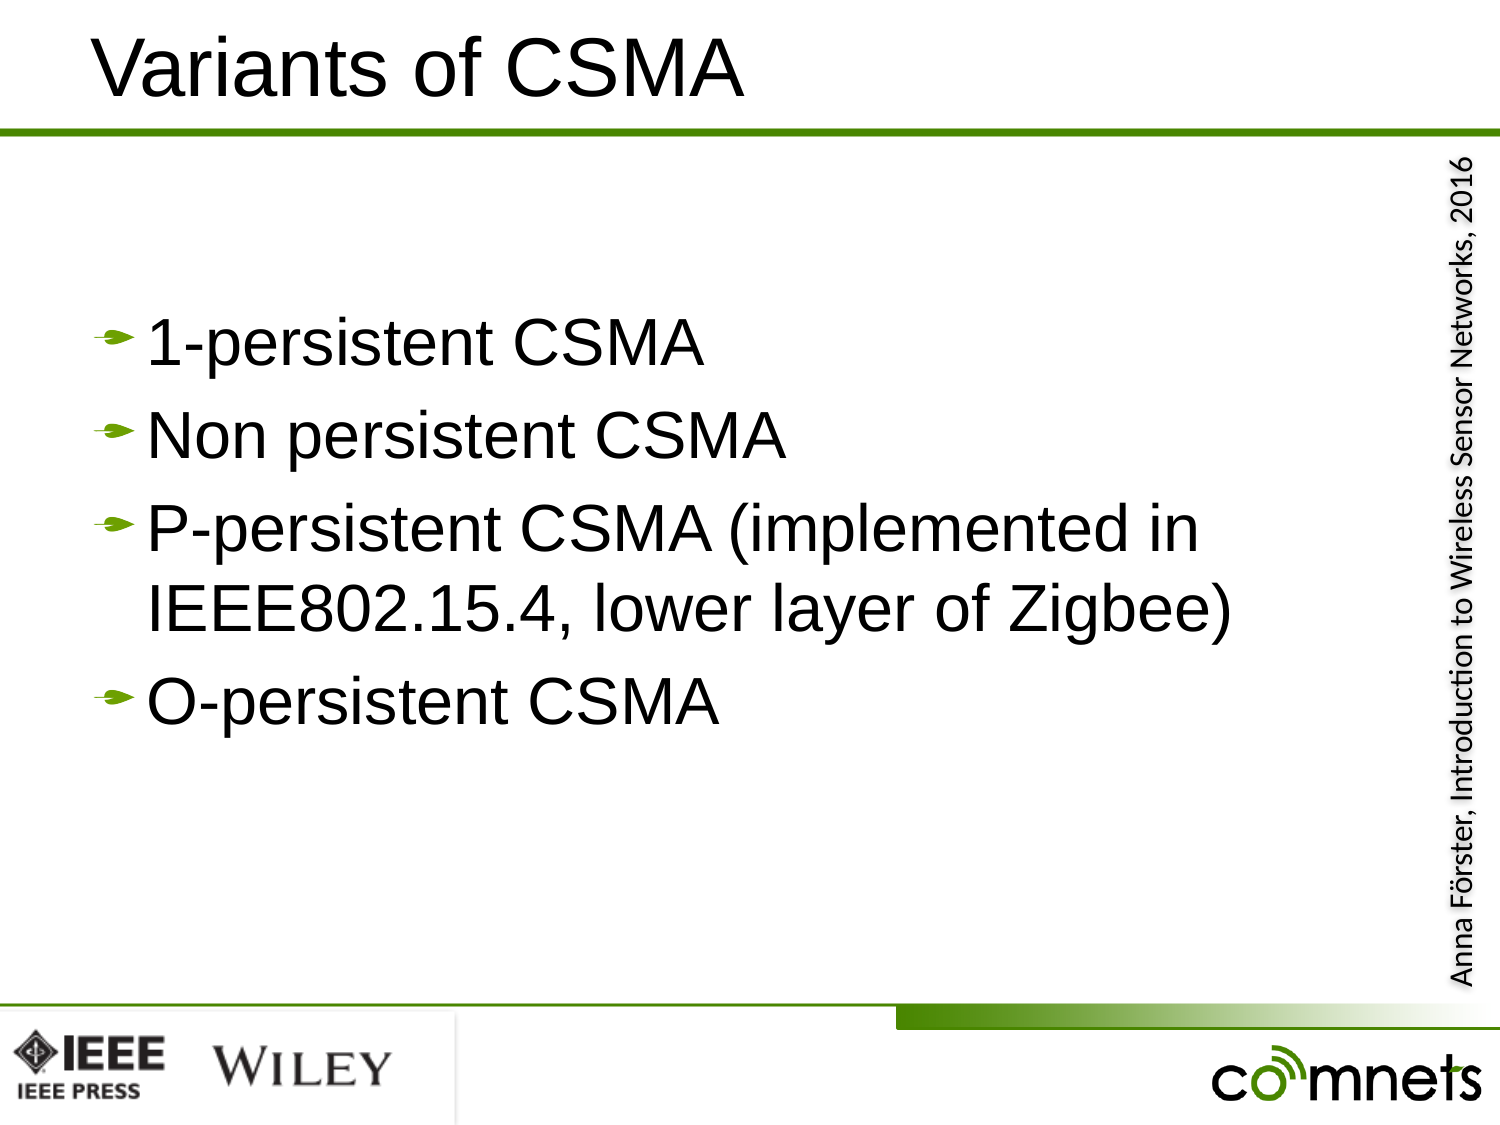

# Variants of CSMA
1-persistent CSMA
Non persistent CSMA
P-persistent CSMA (implemented in IEEE802.15.4, lower layer of Zigbee)
O-persistent CSMA